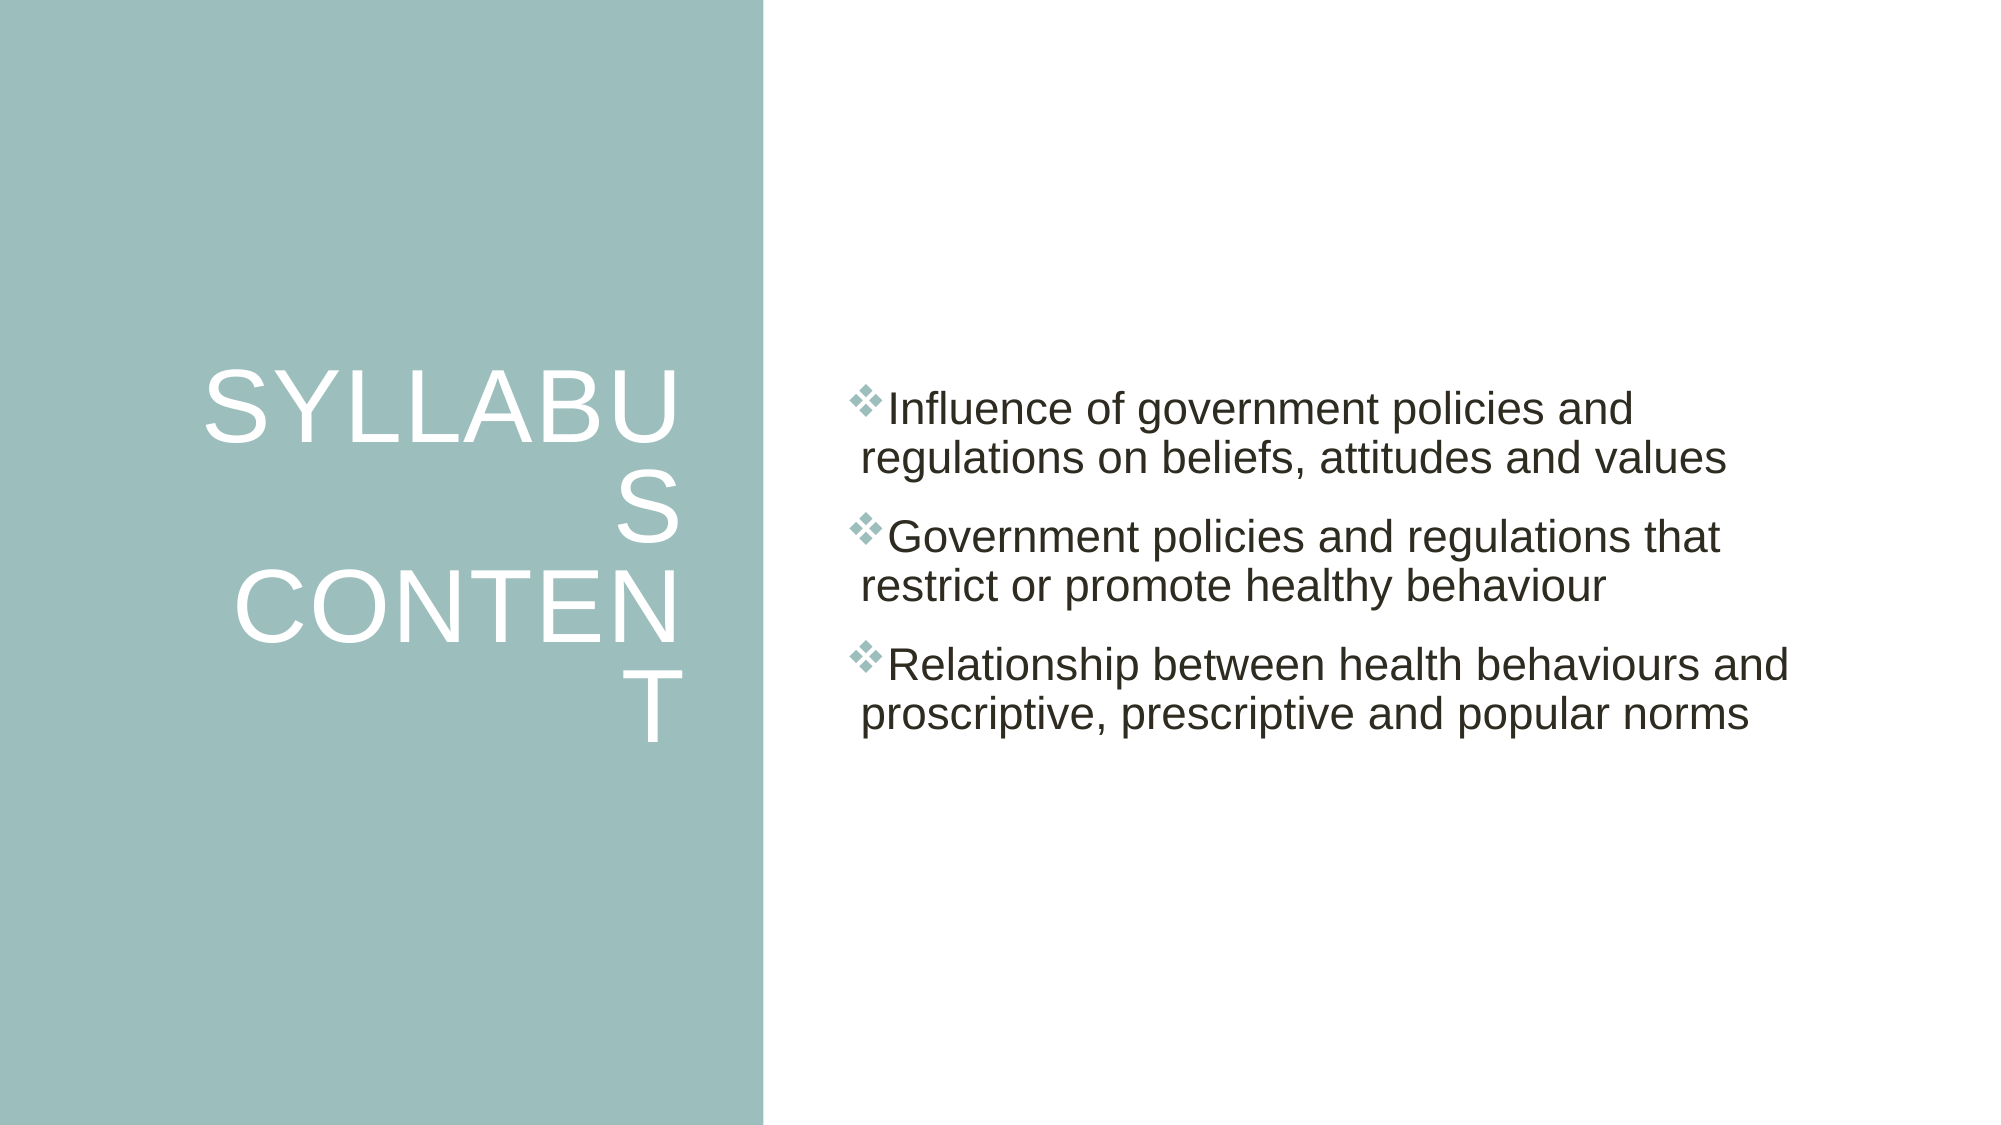

# Syllabus content
Influence of government policies and regulations on beliefs, attitudes and values
Government policies and regulations that restrict or promote healthy behaviour
Relationship between health behaviours and proscriptive, prescriptive and popular norms